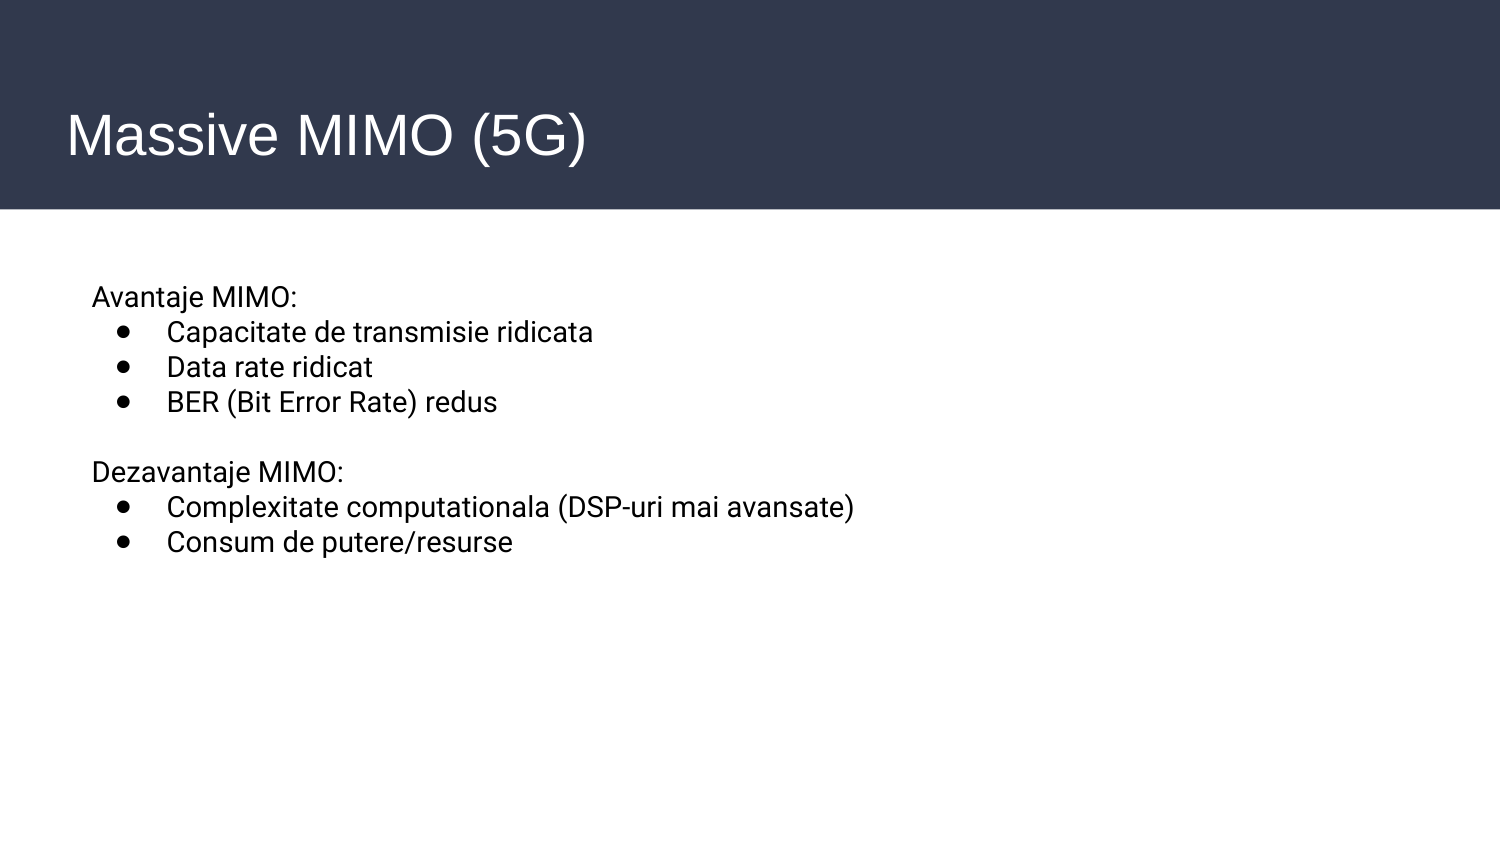

# Massive MIMO (5G)
Avantaje MIMO:
Capacitate de transmisie ridicata
Data rate ridicat
BER (Bit Error Rate) redus

Dezavantaje MIMO:
Complexitate computationala (DSP-uri mai avansate)
Consum de putere/resurse